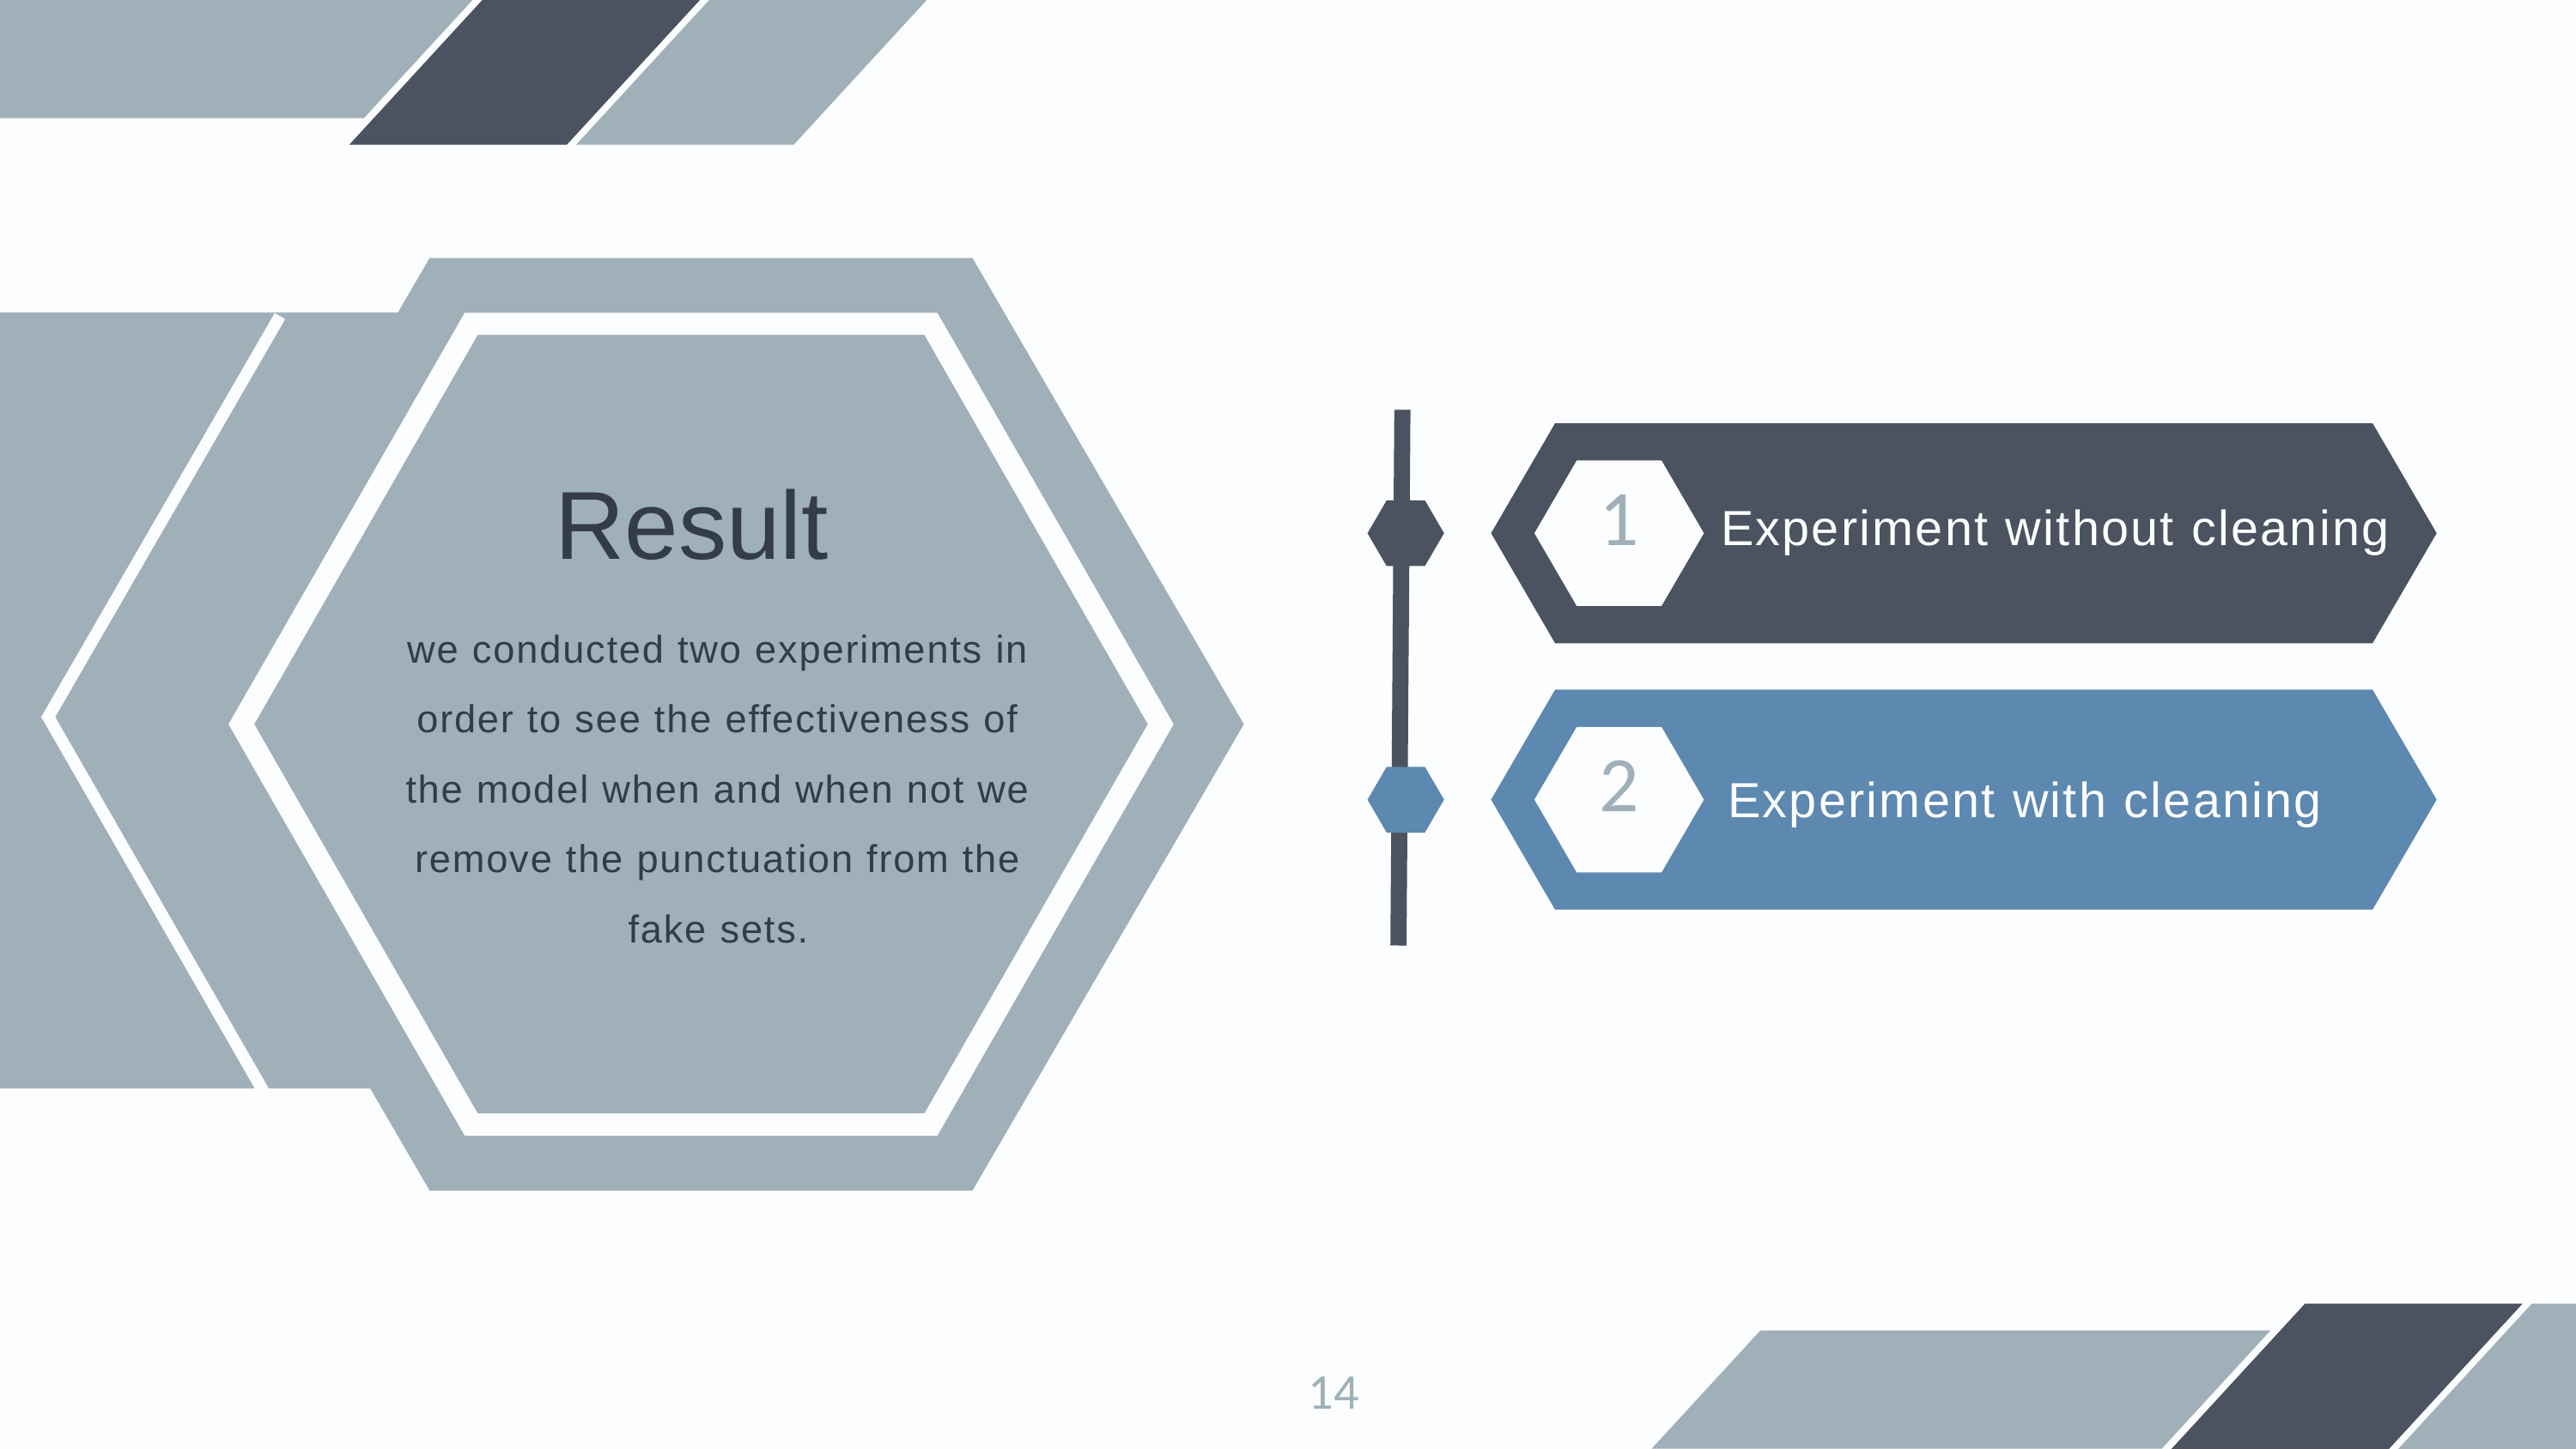

Result
1

Experiment without cleaning

we conducted two experiments in order to see the effectiveness of the model when and when not we remove the punctuation from the fake sets.

2

Experiment with cleaning

14